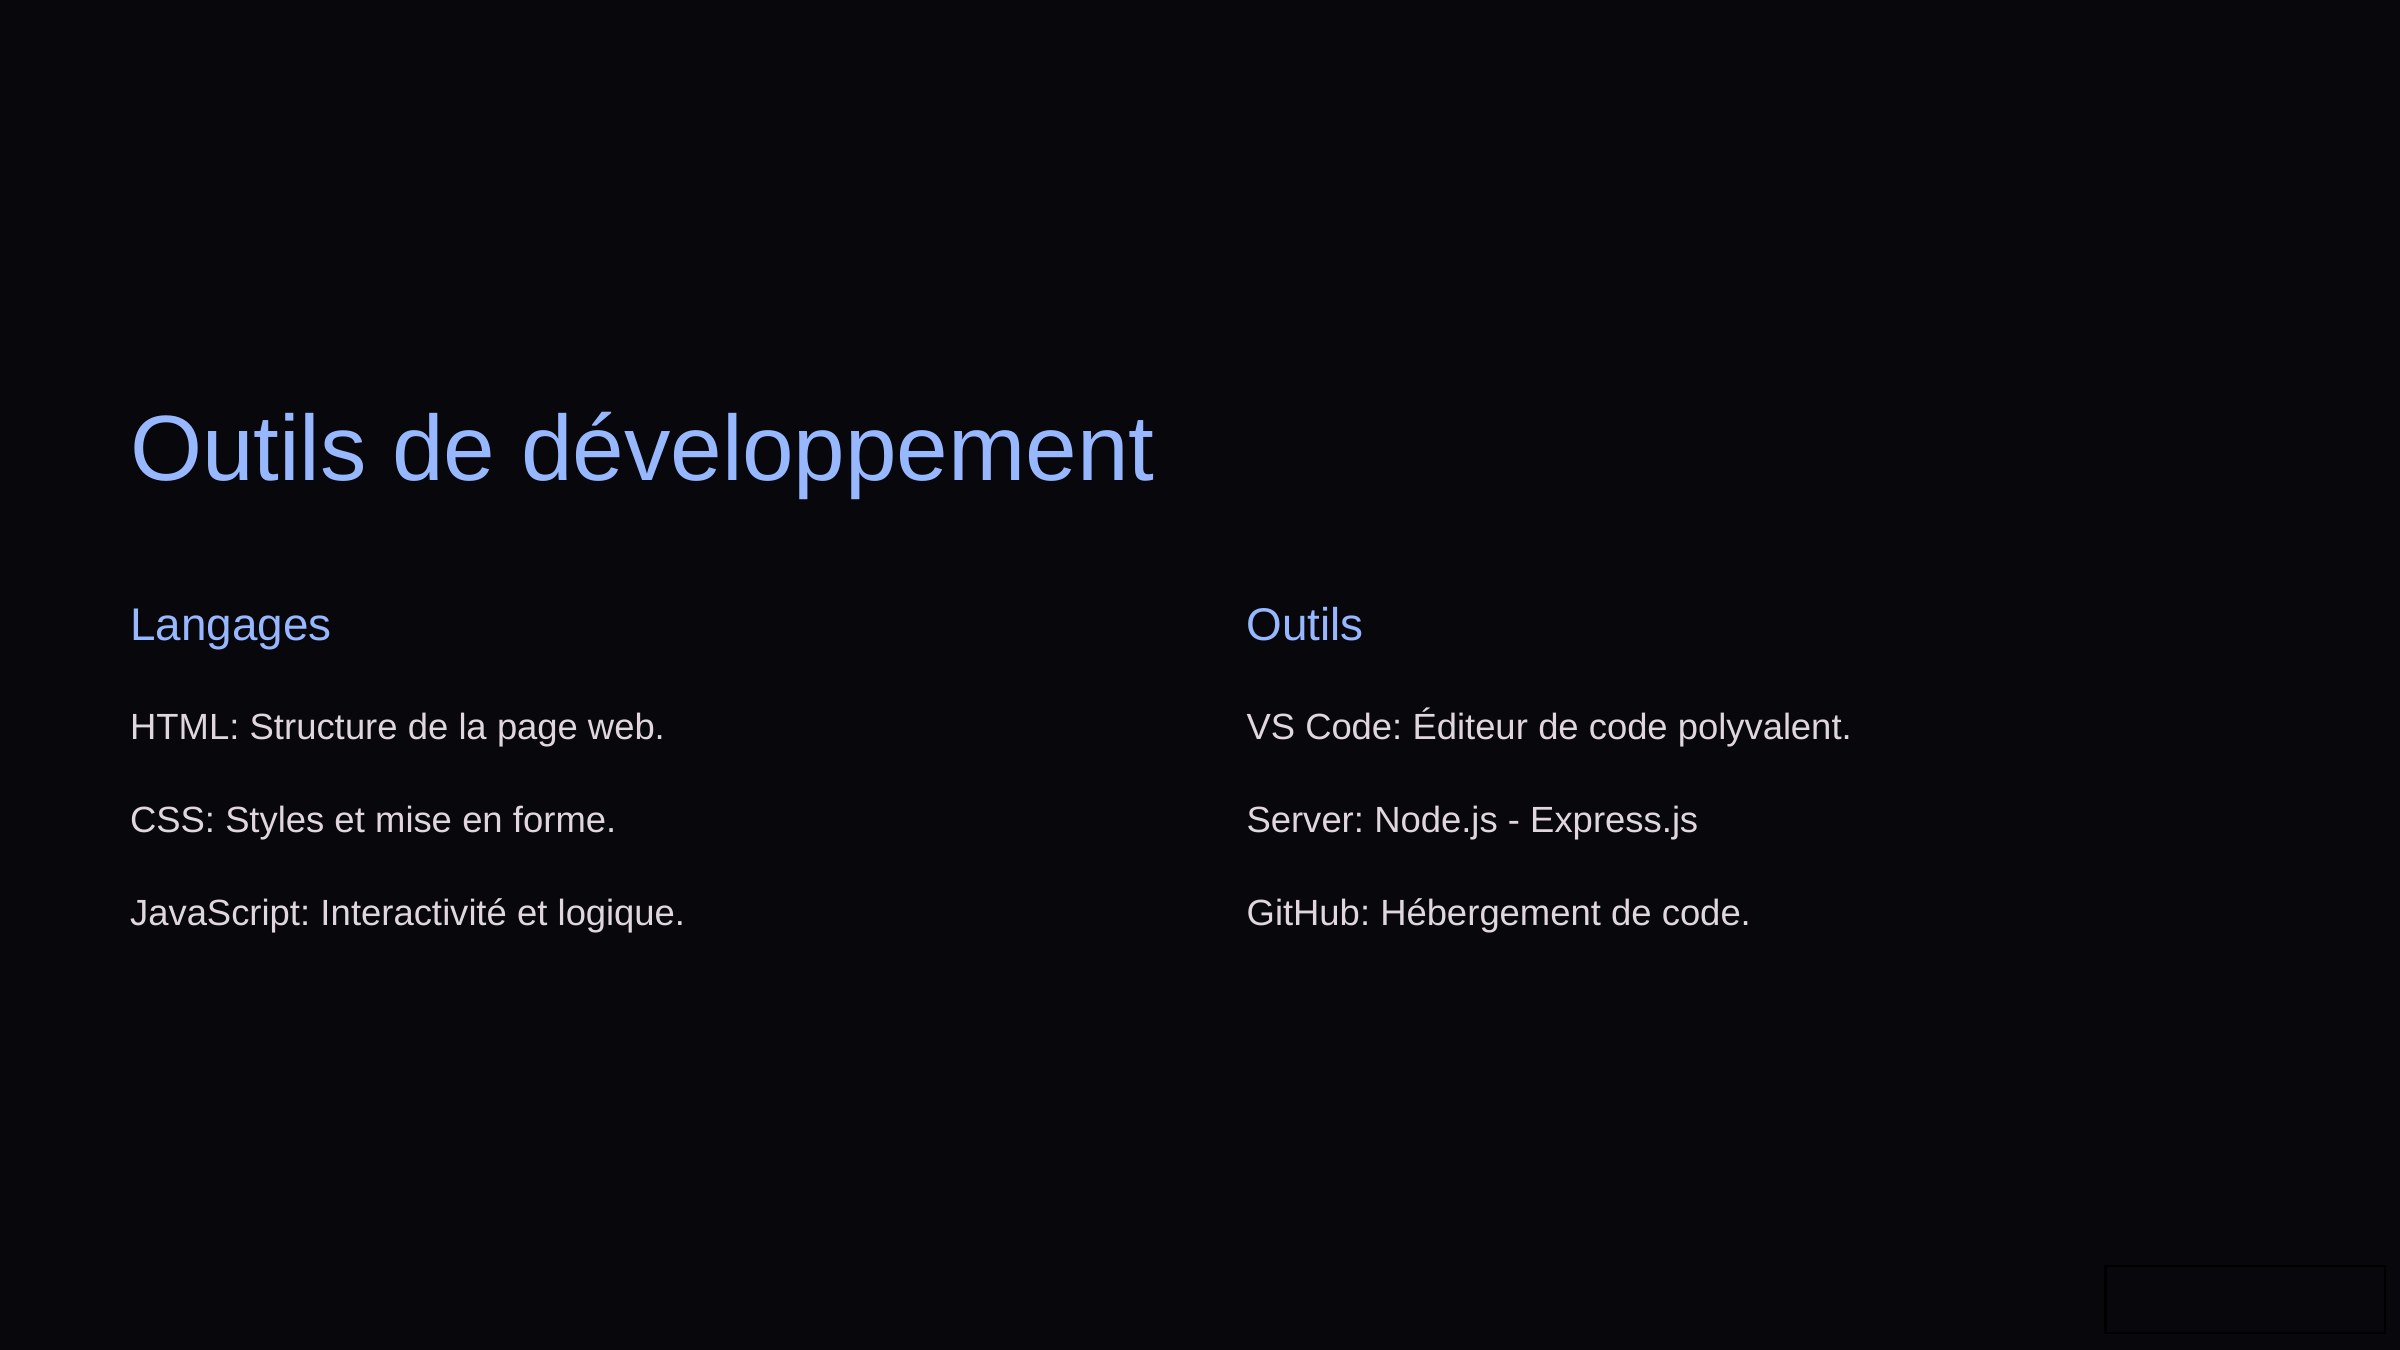

Outils de développement
Langages
Outils
HTML: Structure de la page web.
VS Code: Éditeur de code polyvalent.
CSS: Styles et mise en forme.
Server: Node.js - Express.js
JavaScript: Interactivité et logique.
GitHub: Hébergement de code.